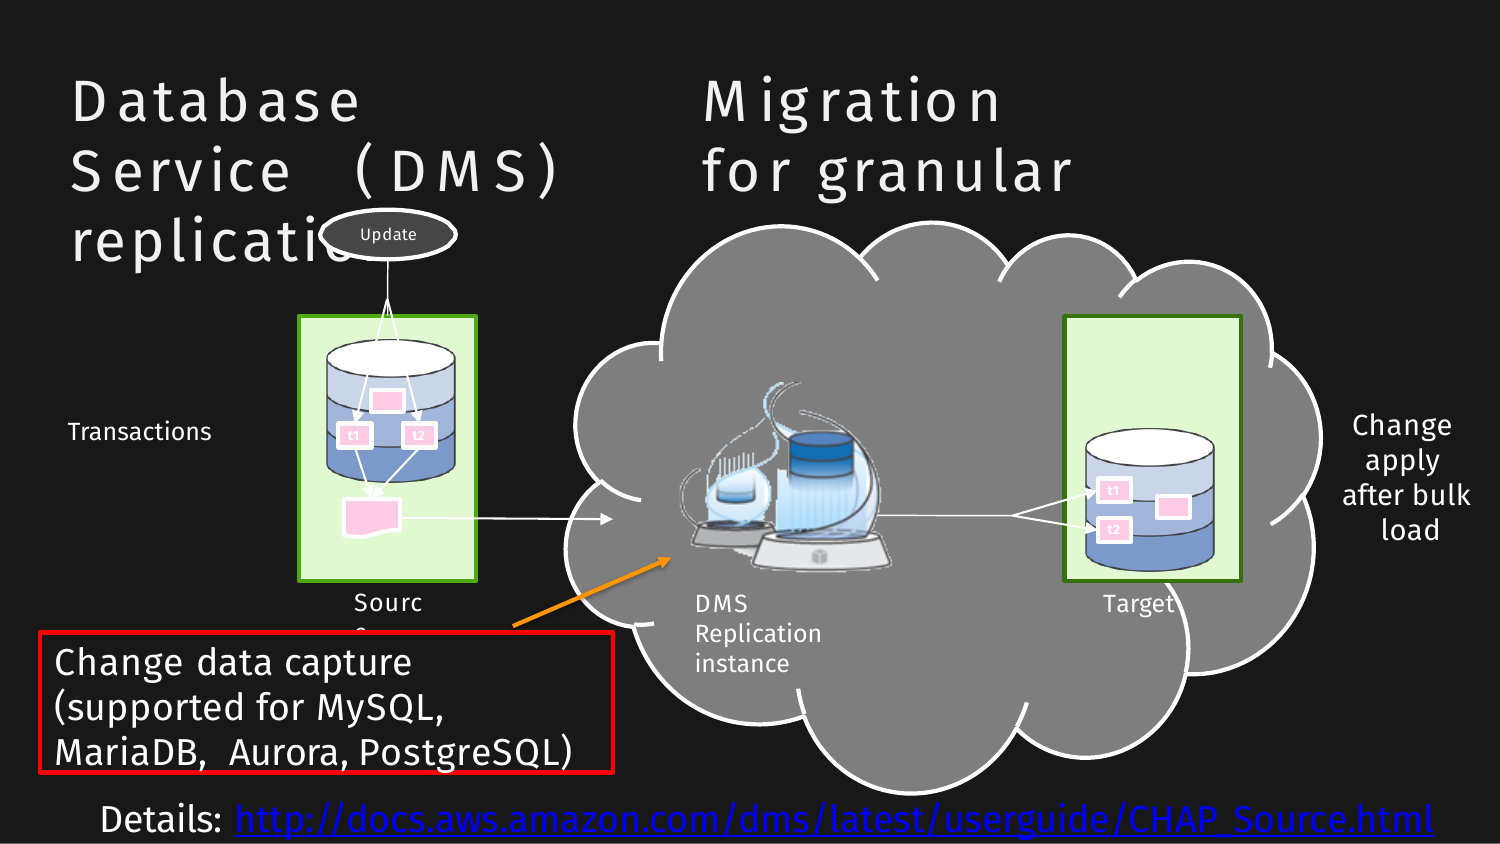

# Database		Migration	Service	( DMS)	for  granular	replication

Update

Change  apply  after bulk  load
Transactions

t1
t2
t1

t2

Source
DMS
Replication instance
Target
Change data capture  (supported for MySQL, MariaDB,  Aurora, PostgreSQL)
Details: http://docs.aws.amazon.com/dms/latest/userguide/CHAP_Source.html